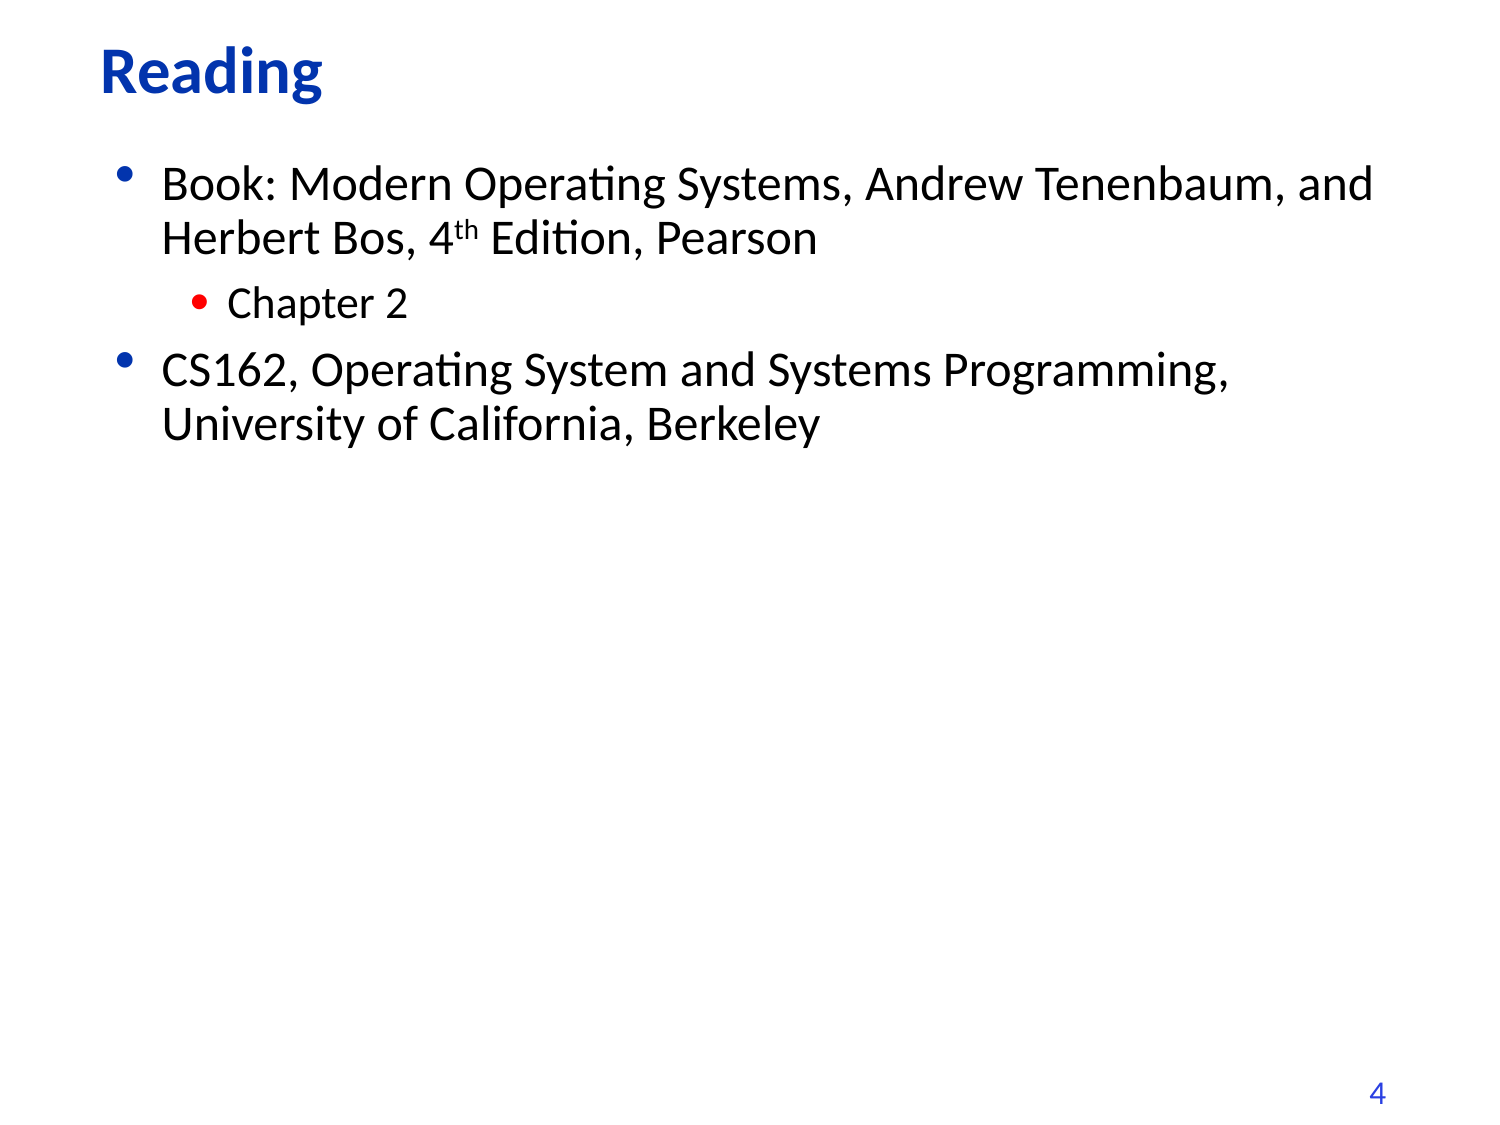

# Reading
Book: Modern Operating Systems, Andrew Tenenbaum, and Herbert Bos, 4th Edition, Pearson
Chapter 2
CS162, Operating System and Systems Programming, University of California, Berkeley